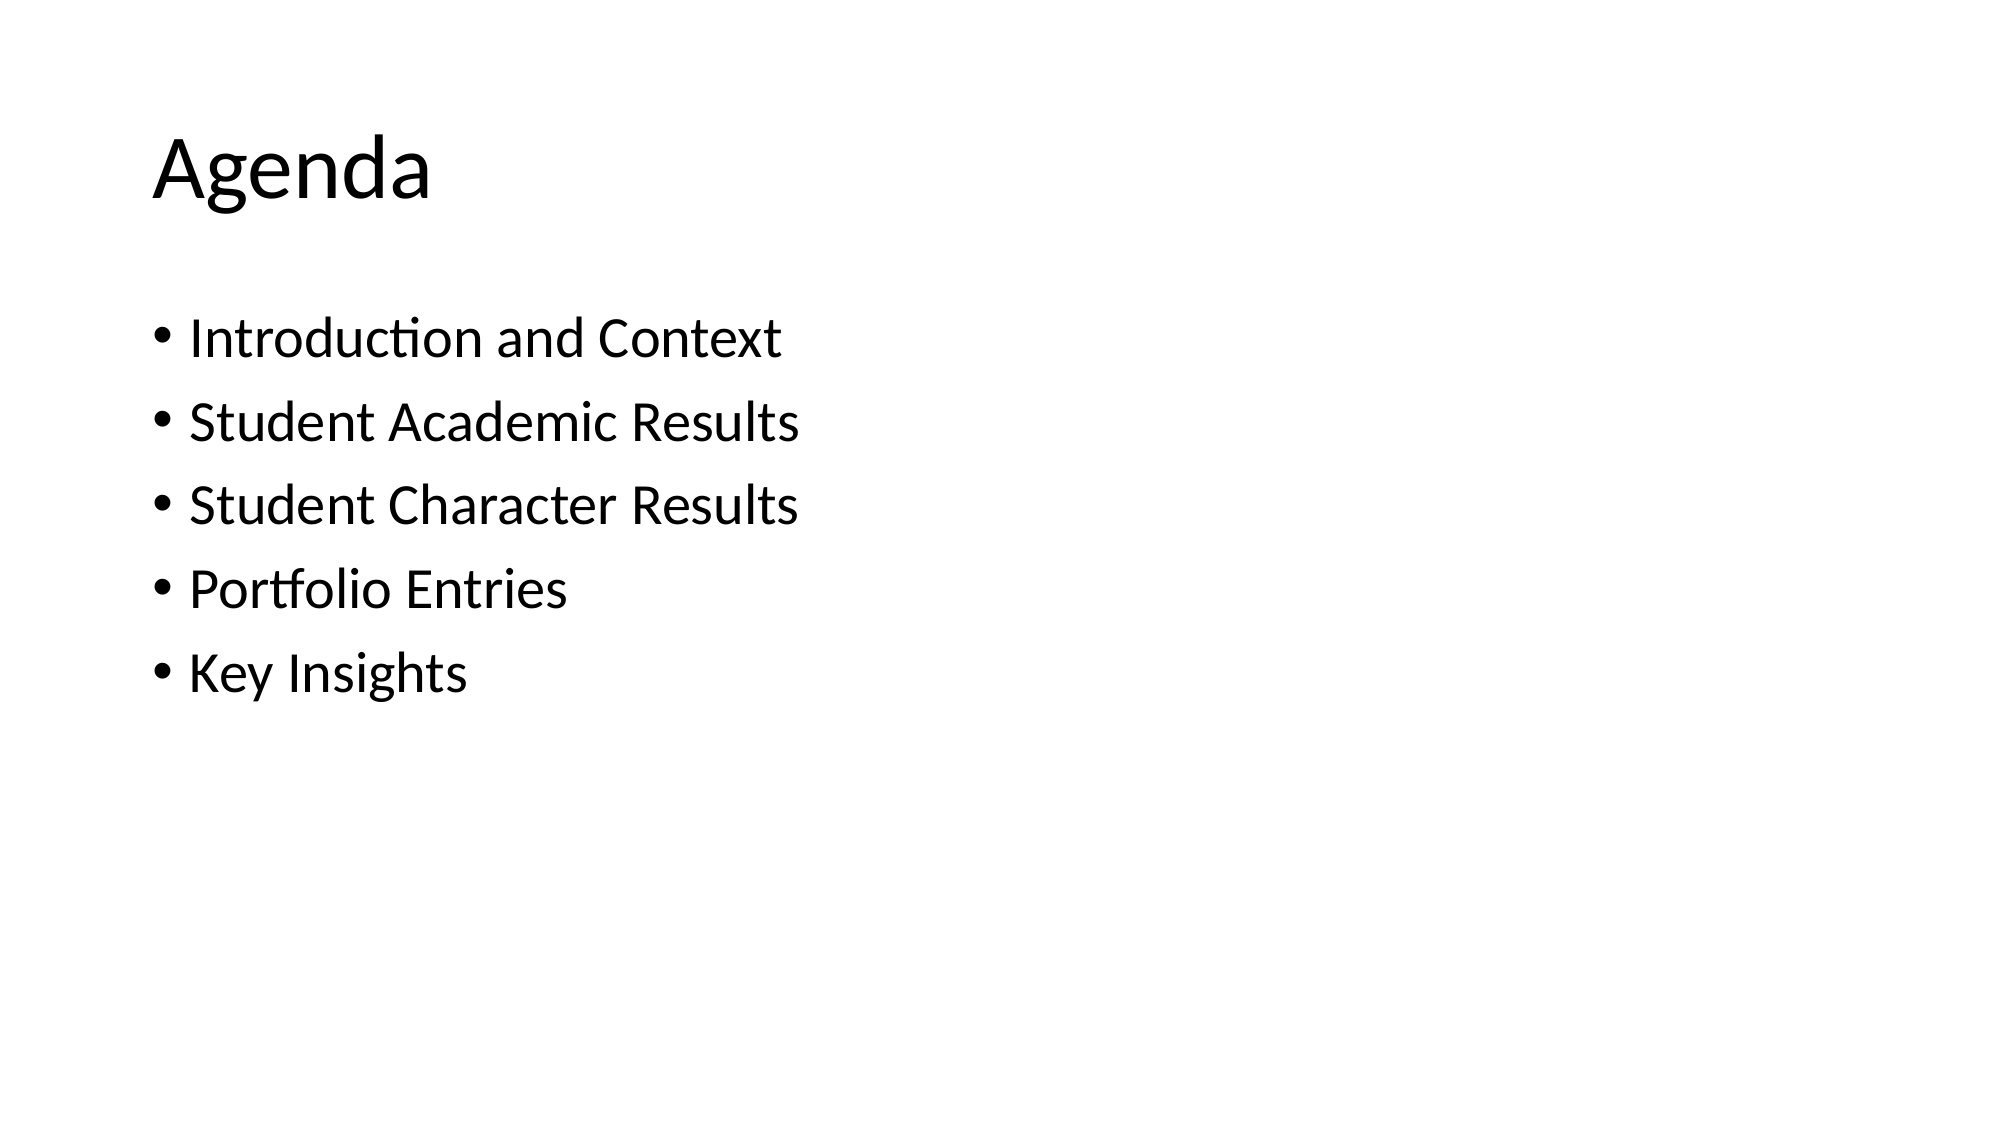

# Agenda
Introduction and Context
Student Academic Results
Student Character Results
Portfolio Entries
Key Insights